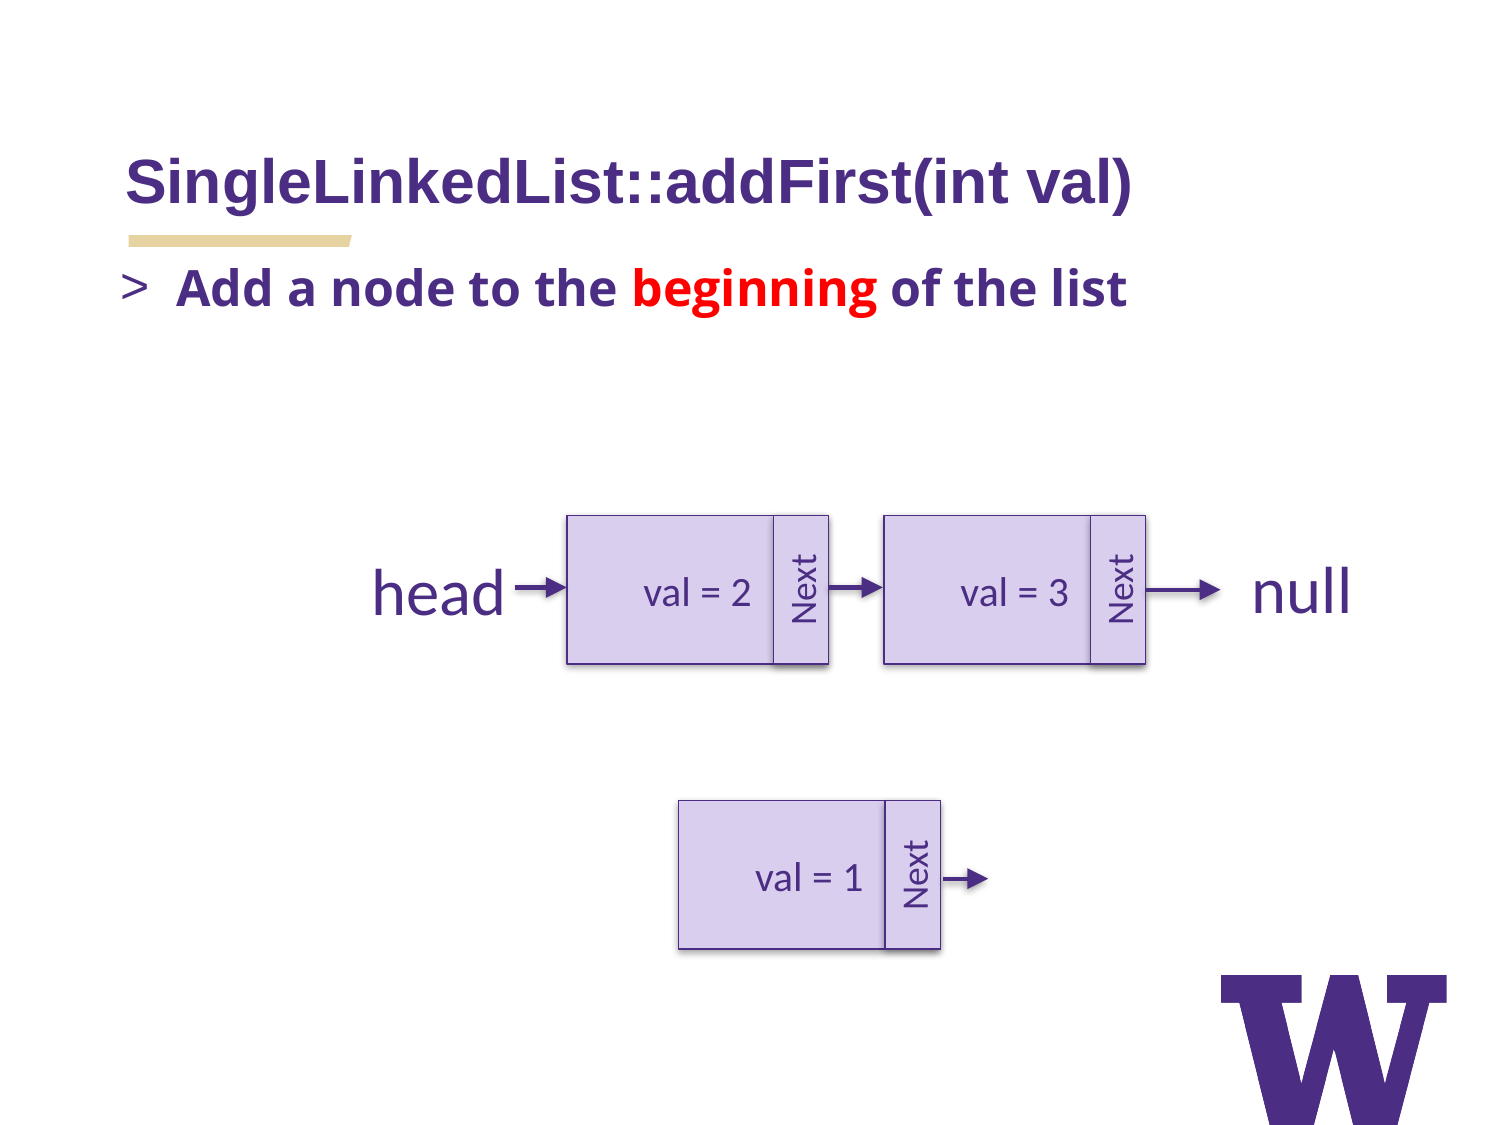

# SingleLinkedList::addFirst(int val)
Add a node to the beginning of the list
val = 3
Next
null
val = 2
Next
head
null
val = 1
Next